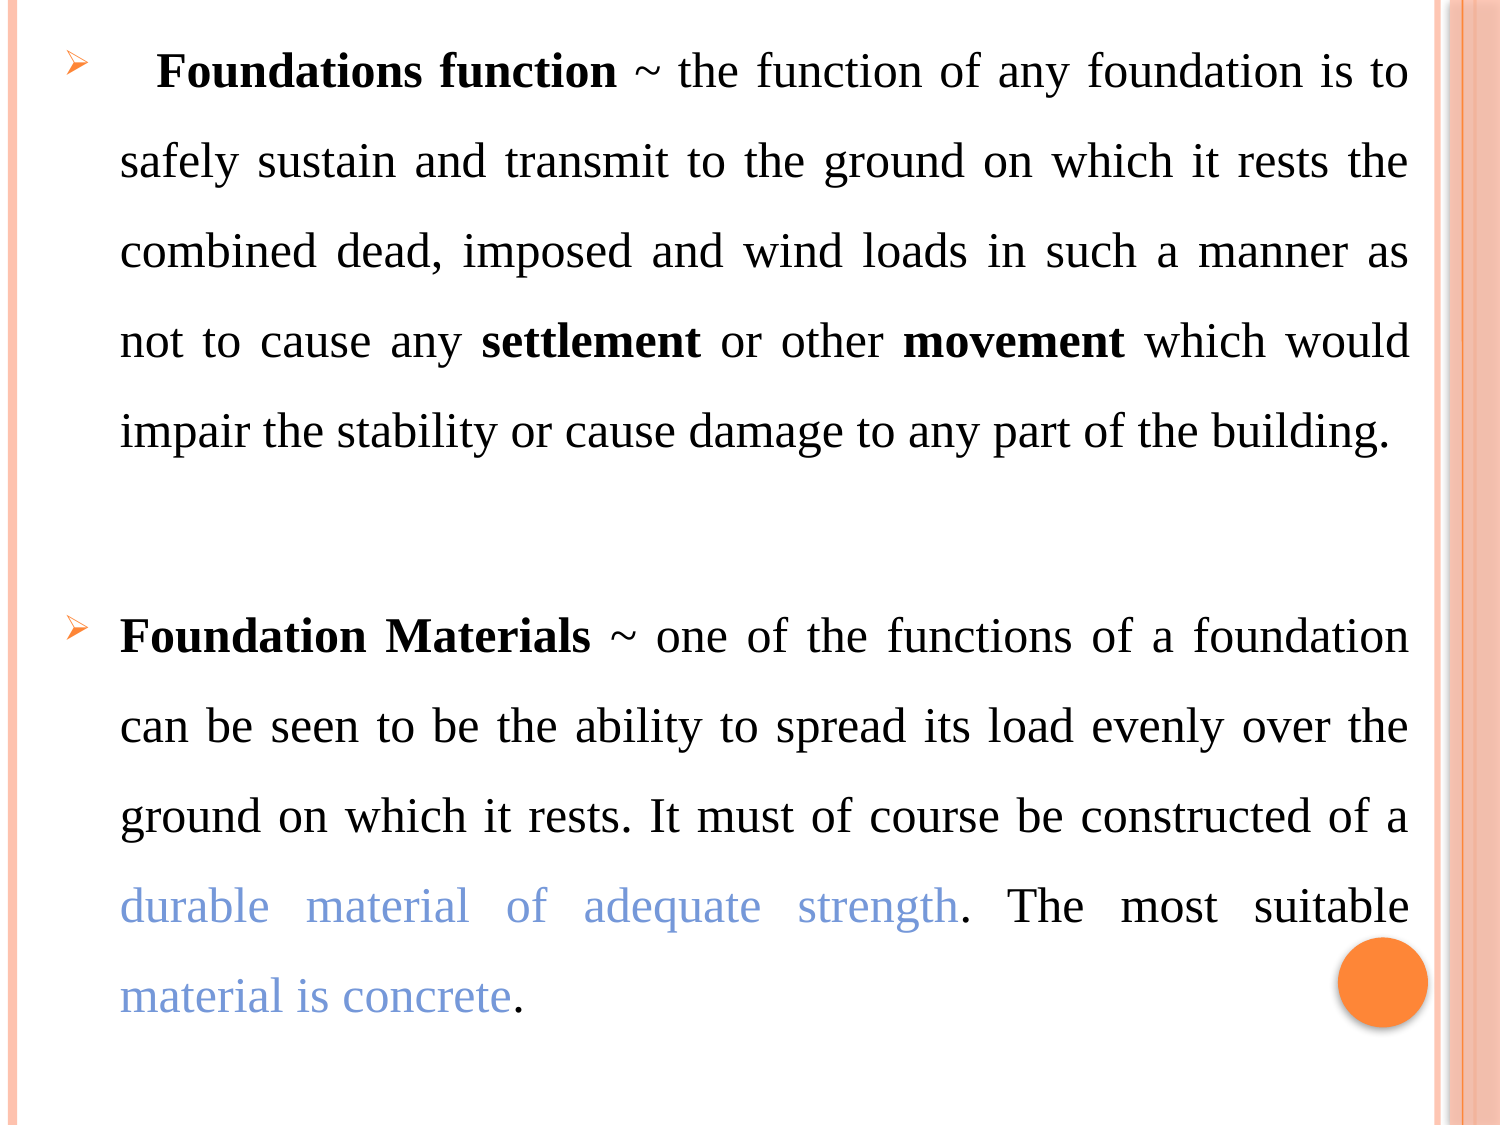

Foundations function ~ the function of any foundation is to safely sustain and transmit to the ground on which it rests the combined dead, imposed and wind loads in such a manner as not to cause any settlement or other movement which would impair the stability or cause damage to any part of the building.

Foundation Materials ~ one of the functions of a foundation can be seen to be the ability to spread its load evenly over the ground on which it rests. It must of course be constructed of a durable material of adequate strength. The most suitable material is concrete.